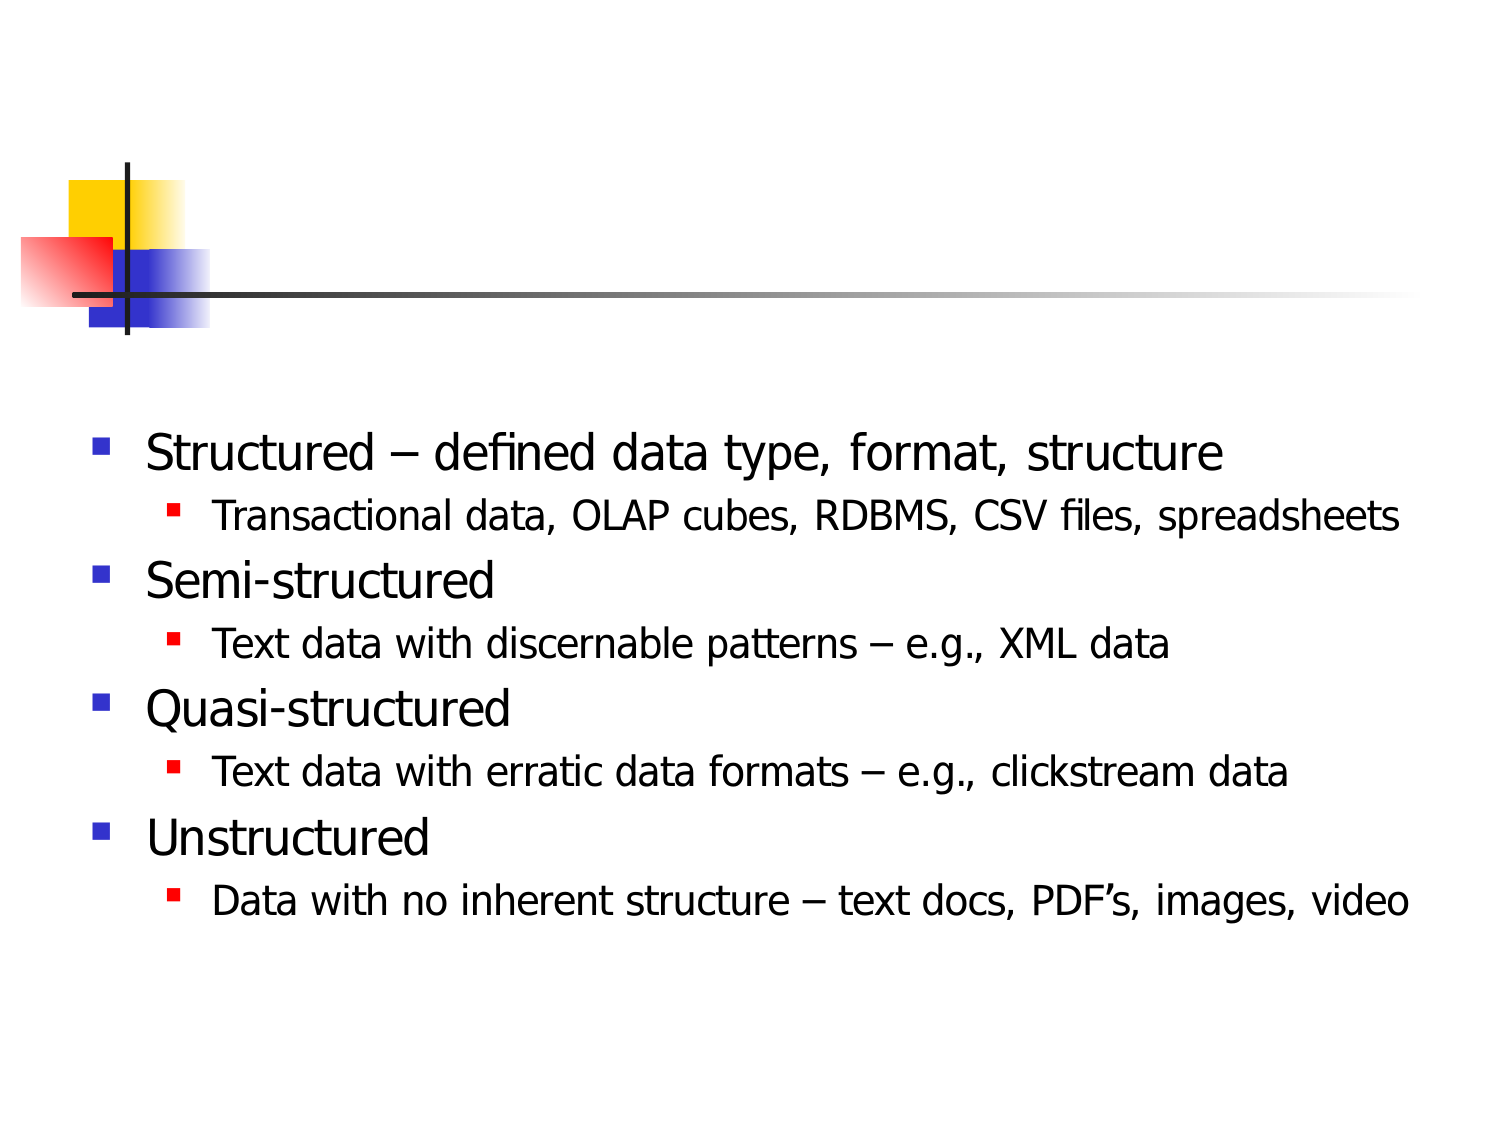

Structured – defined data type, format, structure
Transactional data, OLAP cubes, RDBMS, CSV files, spreadsheets
Semi-structured
Text data with discernable patterns – e.g., XML data
Quasi-structured
Text data with erratic data formats – e.g., clickstream data
Unstructured
Data with no inherent structure – text docs, PDF’s, images, video